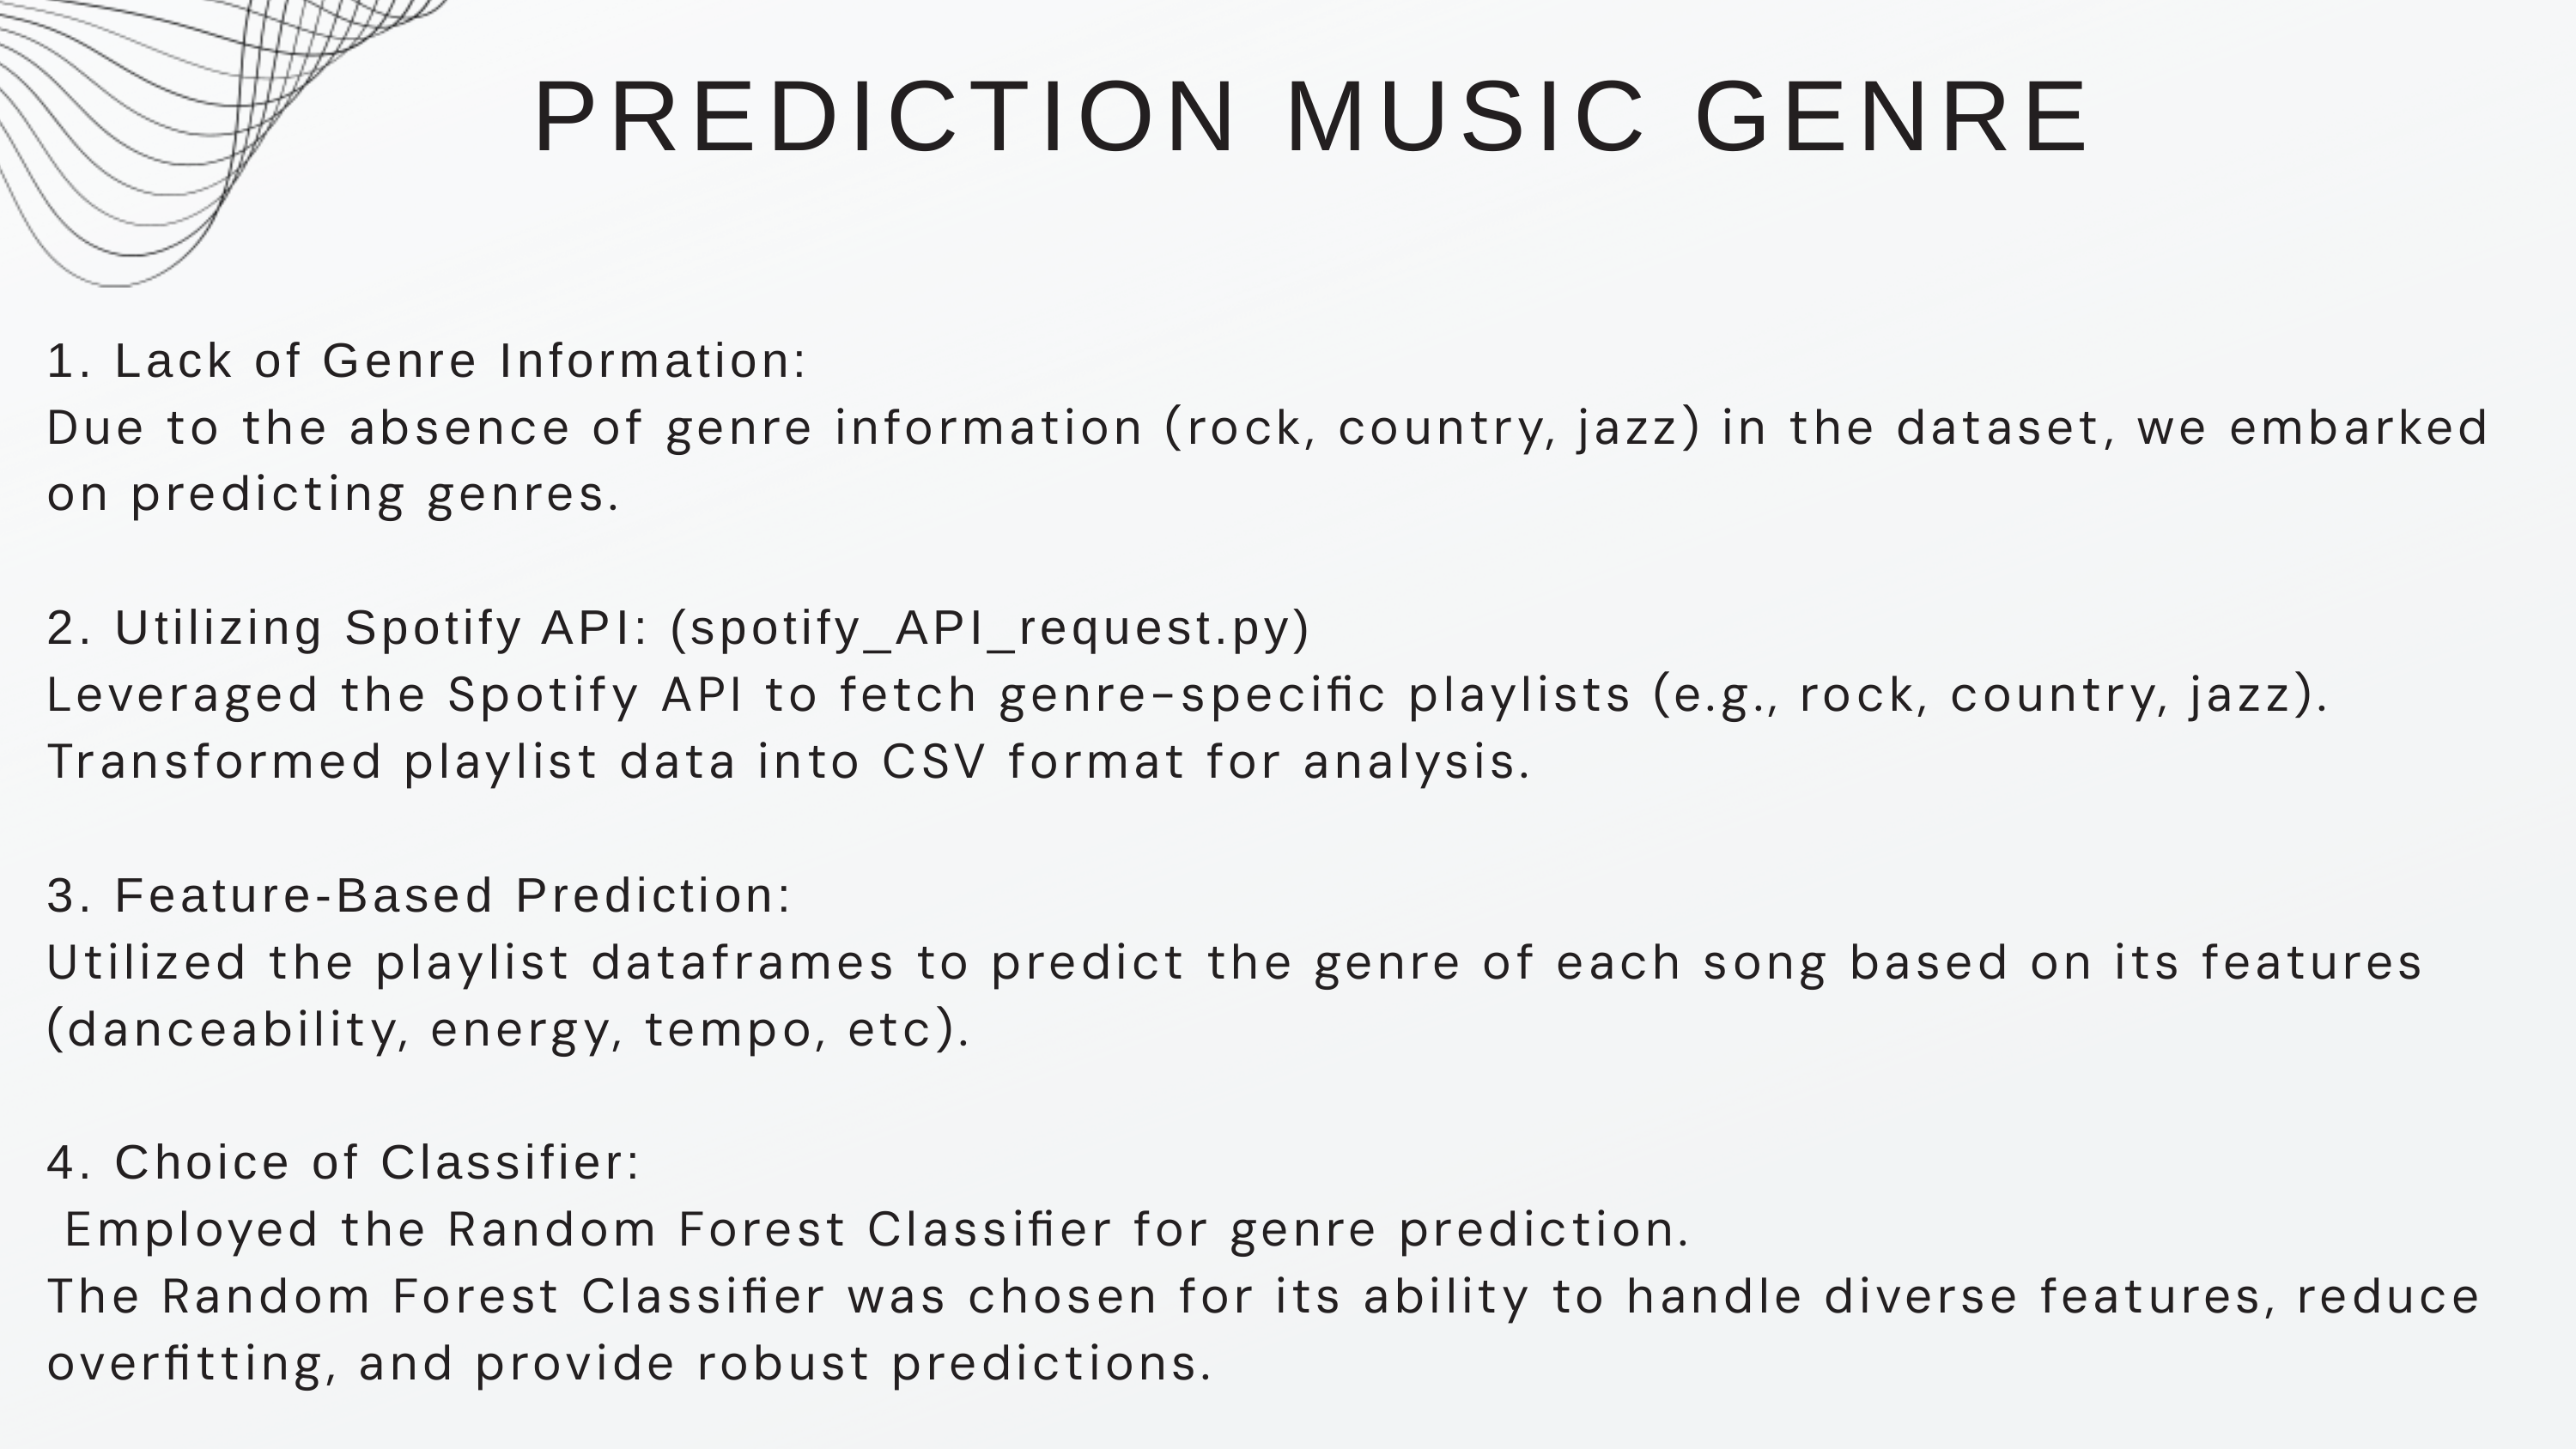

PREDICTION MUSIC GENRE
1. Lack of Genre Information:
Due to the absence of genre information (rock, country, jazz) in the dataset, we embarked on predicting genres.

2. Utilizing Spotify API: (spotify_API_request.py)
Leveraged the Spotify API to fetch genre-specific playlists (e.g., rock, country, jazz).
Transformed playlist data into CSV format for analysis.

3. Feature-Based Prediction:
Utilized the playlist dataframes to predict the genre of each song based on its features (danceability, energy, tempo, etc).

4. Choice of Classifier:
 Employed the Random Forest Classifier for genre prediction.
The Random Forest Classifier was chosen for its ability to handle diverse features, reduce overfitting, and provide robust predictions.